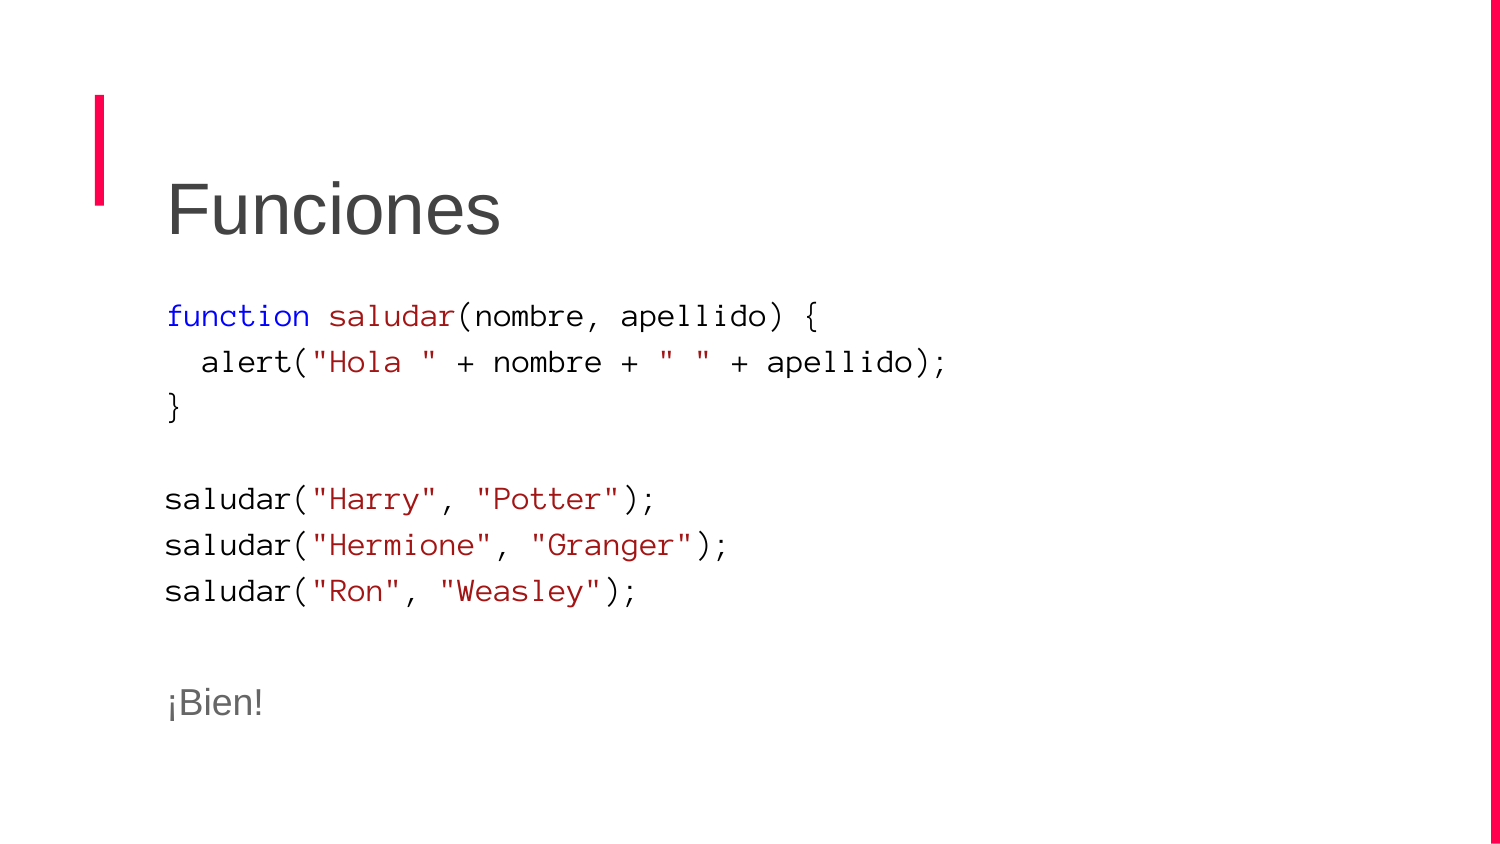

Funciones
function saludar(nombre, apellido) {
  alert("Hola " + nombre + " " + apellido);
}

saludar("Harry", "Potter");
saludar("Hermione", "Granger");
saludar("Ron", "Weasley");

¡Bien!